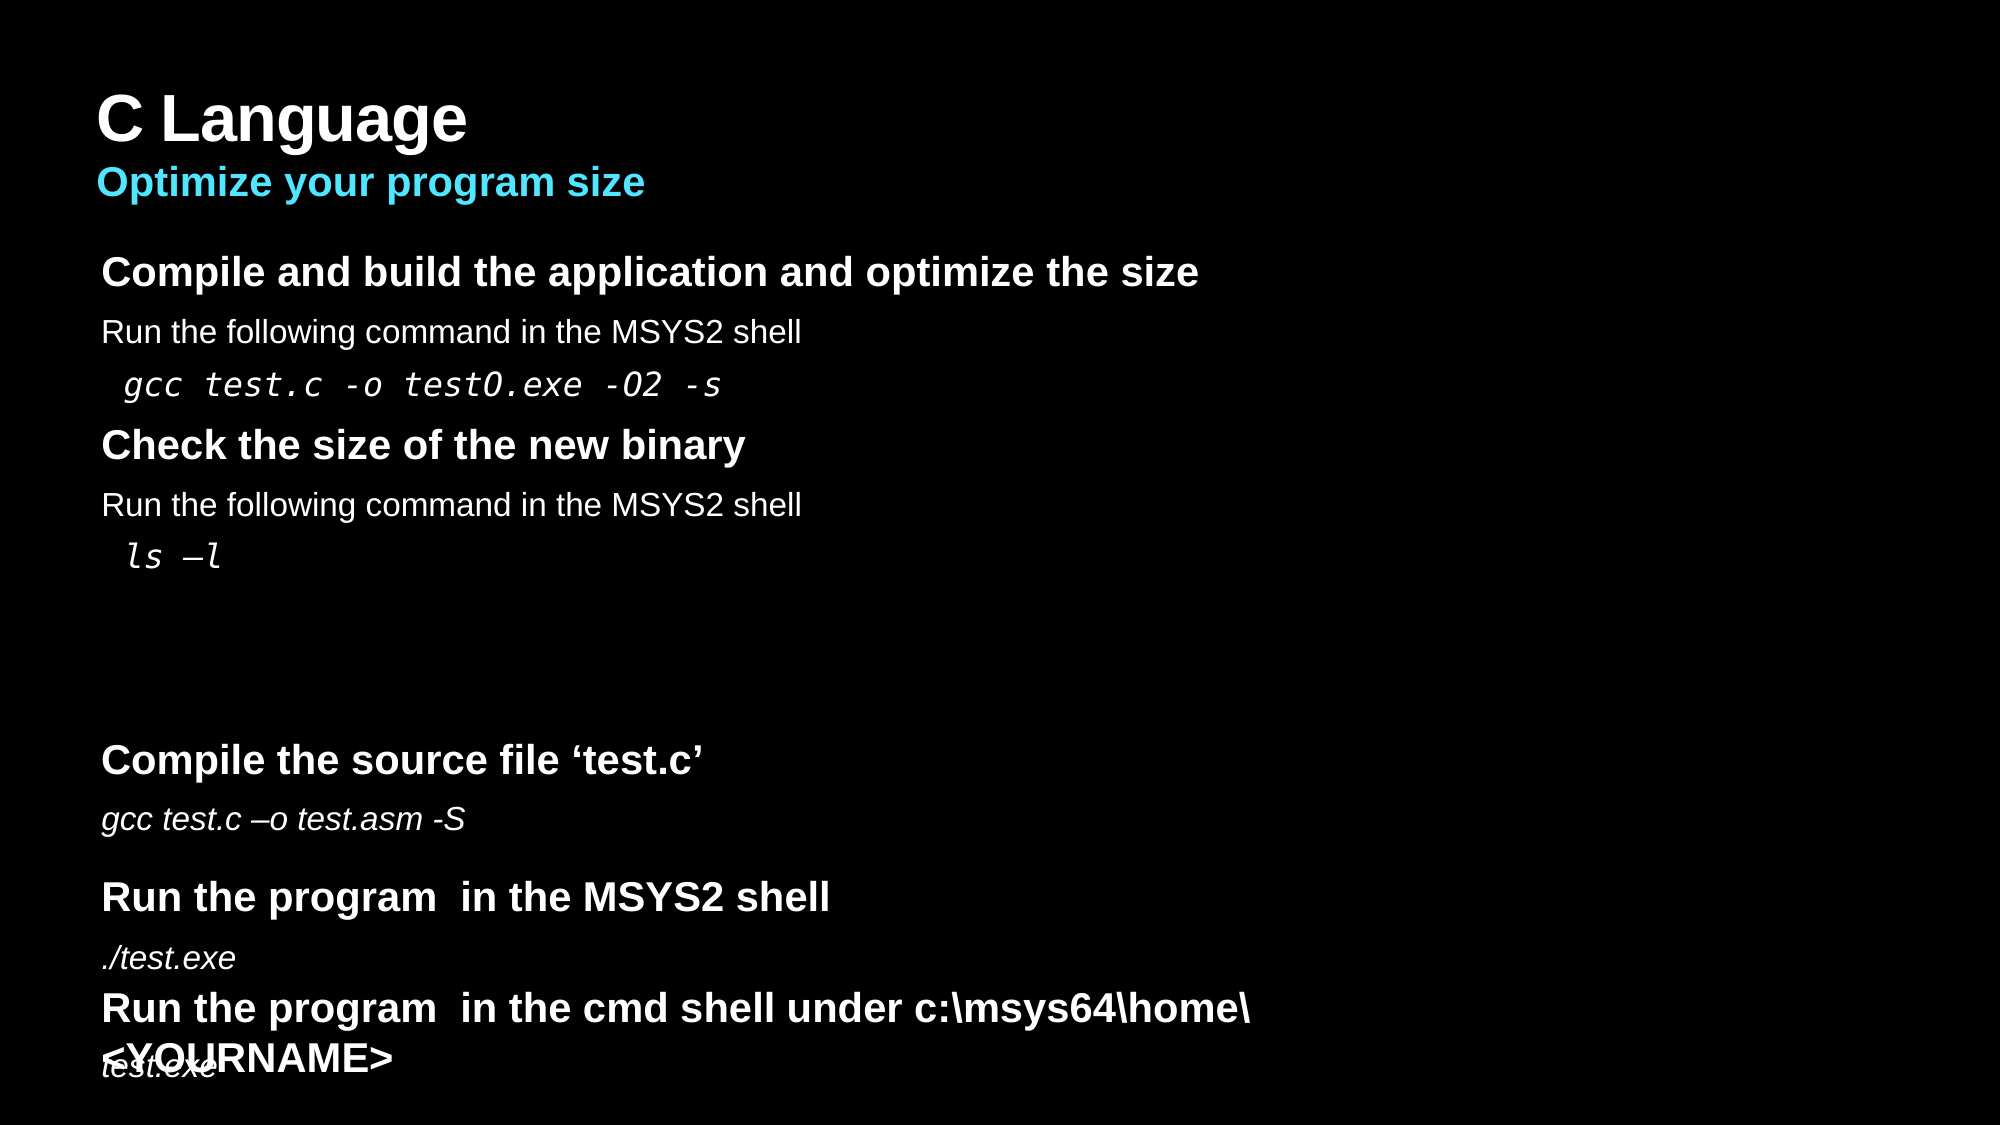

# C Language Optimize your program size
Compile and build the application and optimize the size
Run the following command in the MSYS2 shell
 gcc test.c -o testO.exe -O2 -s
Check the size of the new binary
Run the following command in the MSYS2 shell
 ls –l
Compile the source file ‘test.c’
gcc test.c –o test.asm -S
Run the program  in the MSYS2 shell
./test.exe
Run the program  in the cmd shell under c:\msys64\home\<YOURNAME>
test.exe